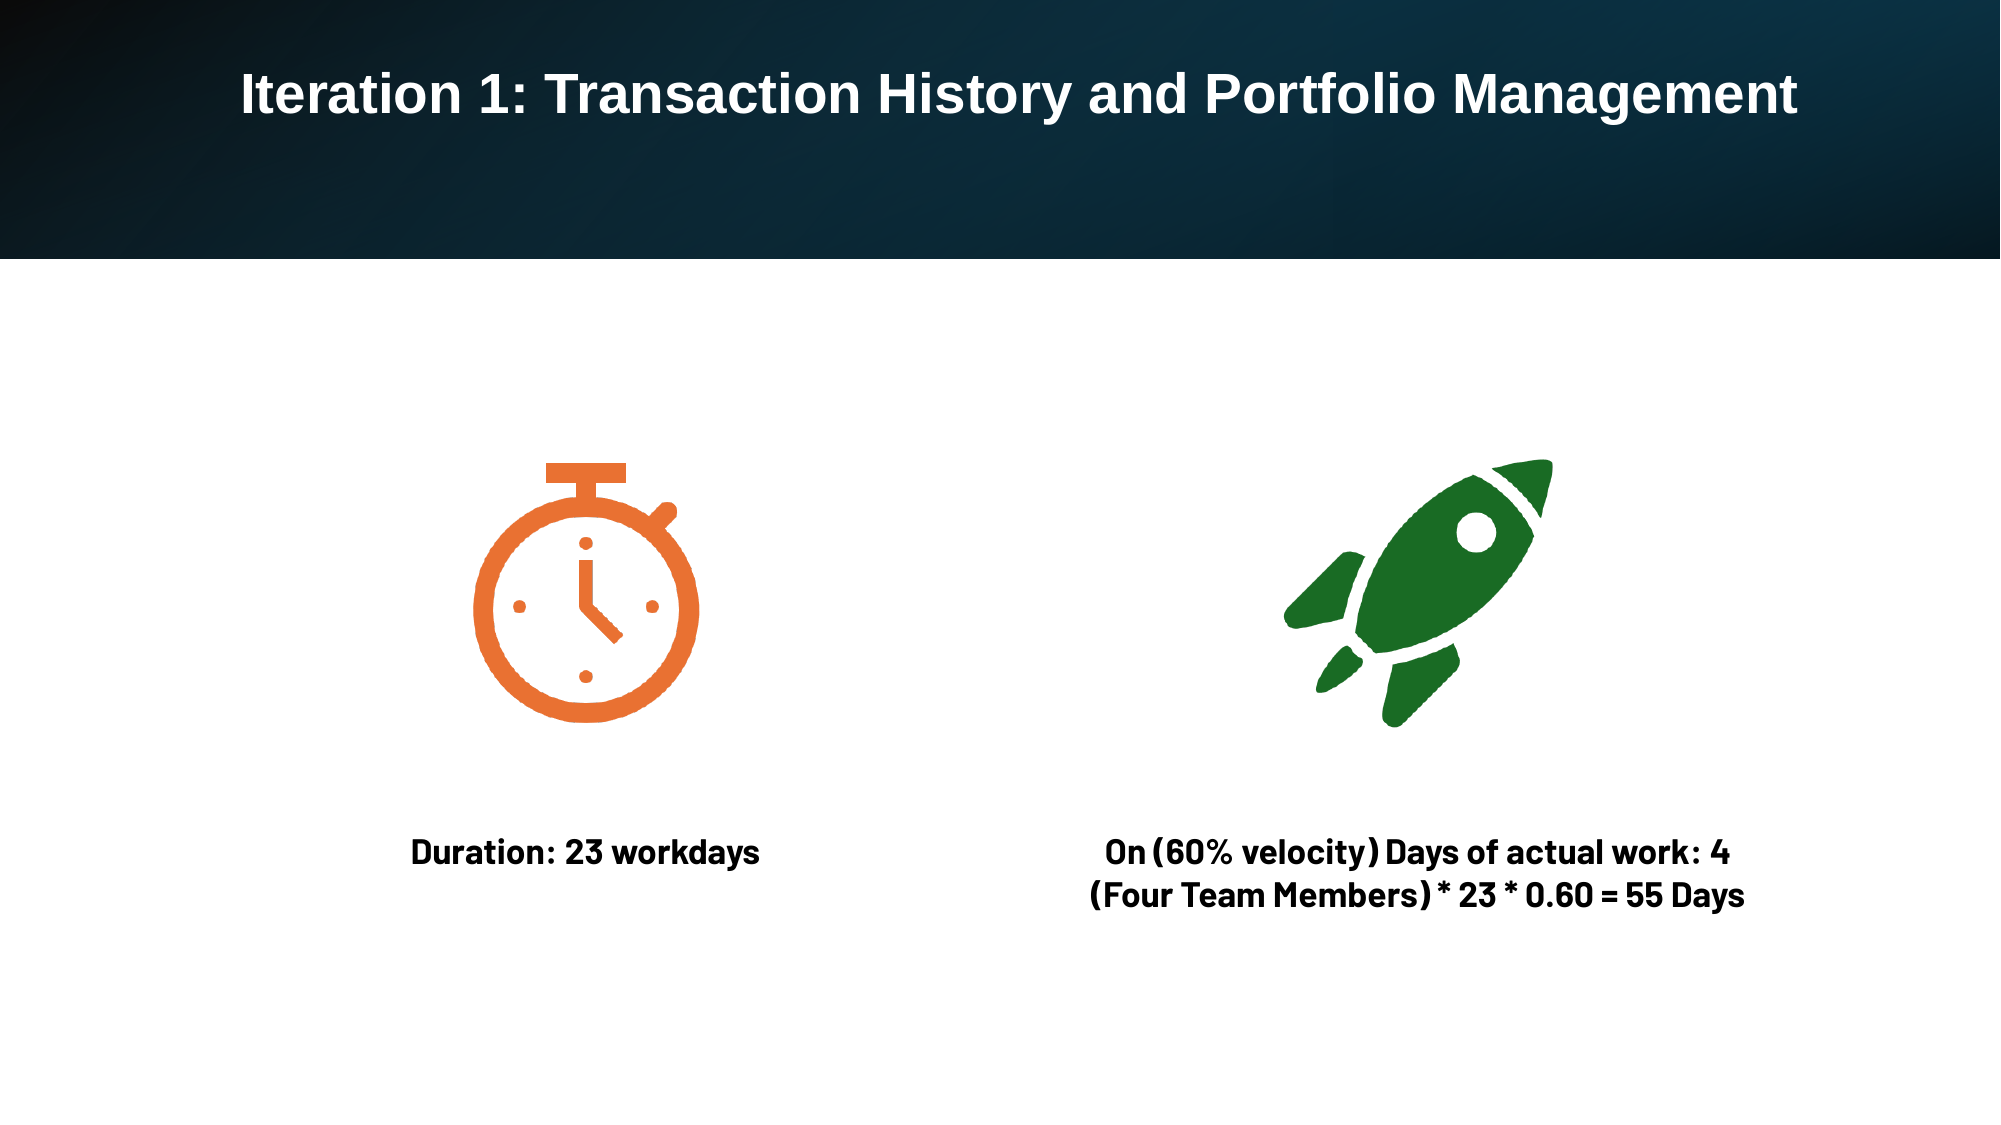

# Iteration 1: Transaction History and Portfolio Management
Duration: 23 workdays
On (60% velocity) Days of actual work: 4 (Four Team Members) * 23 * 0.60 = 55 Days